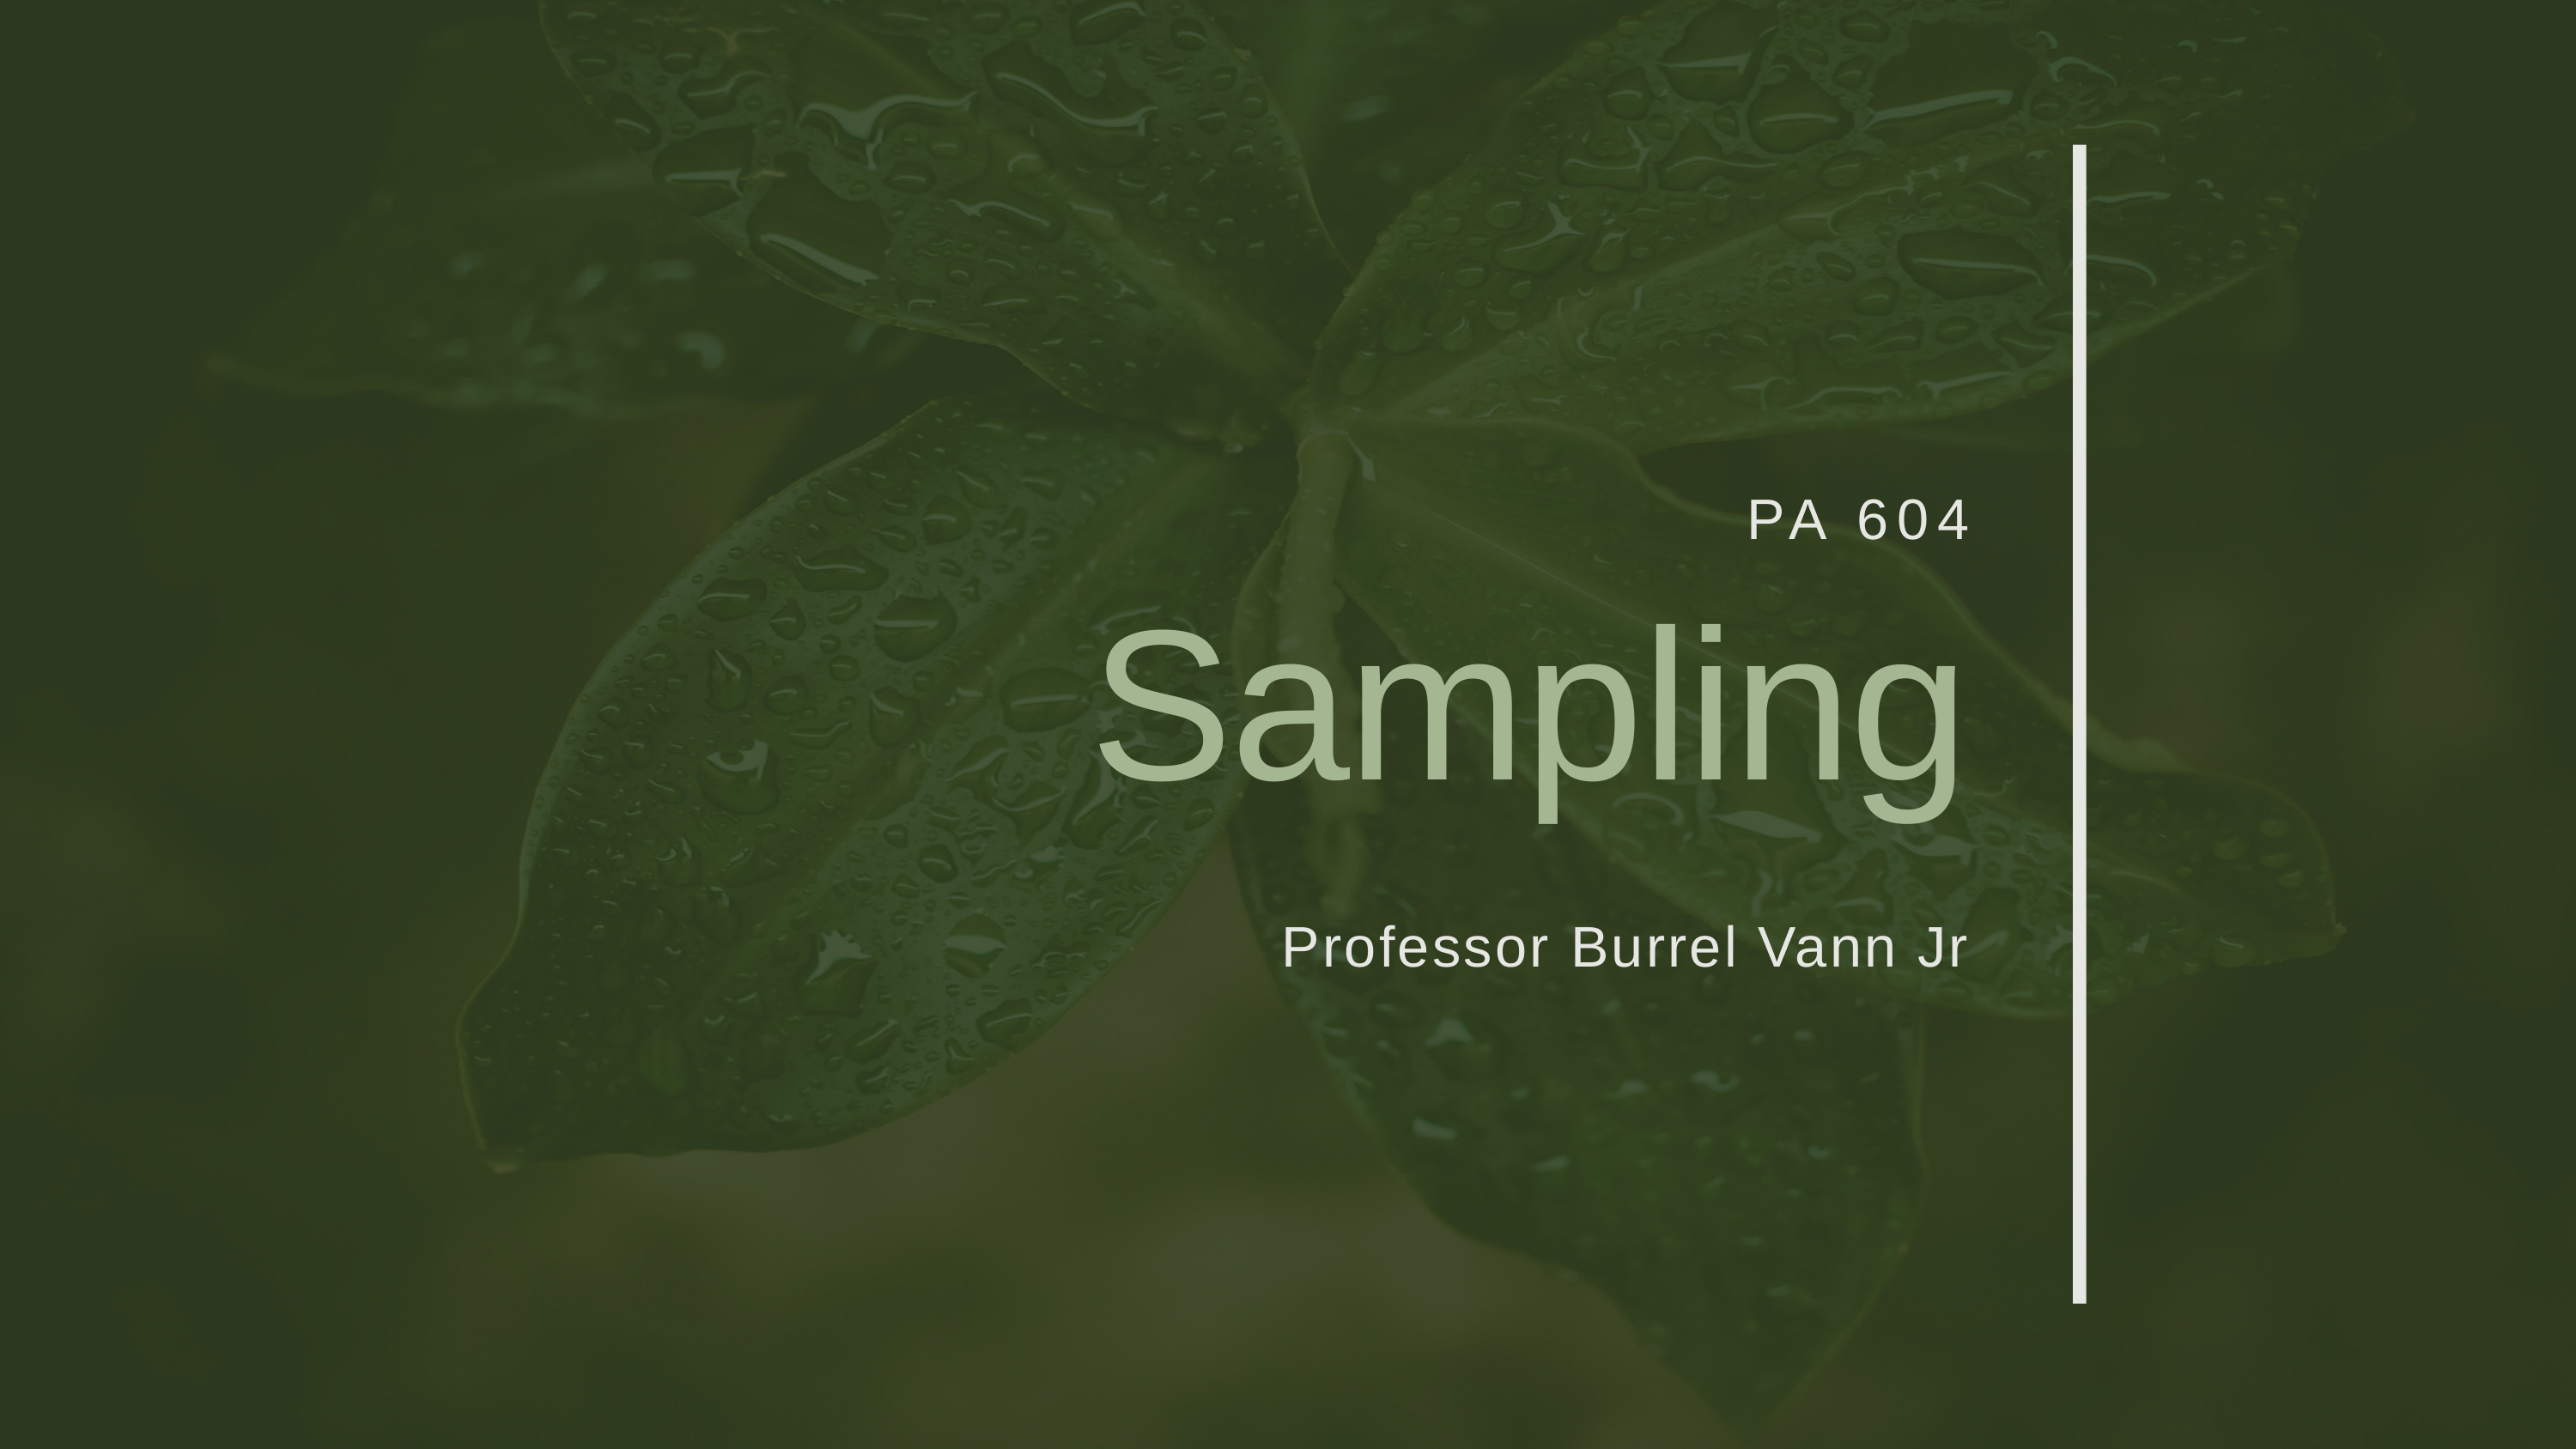

PA 604
Sampling
Professor Burrel Vann Jr